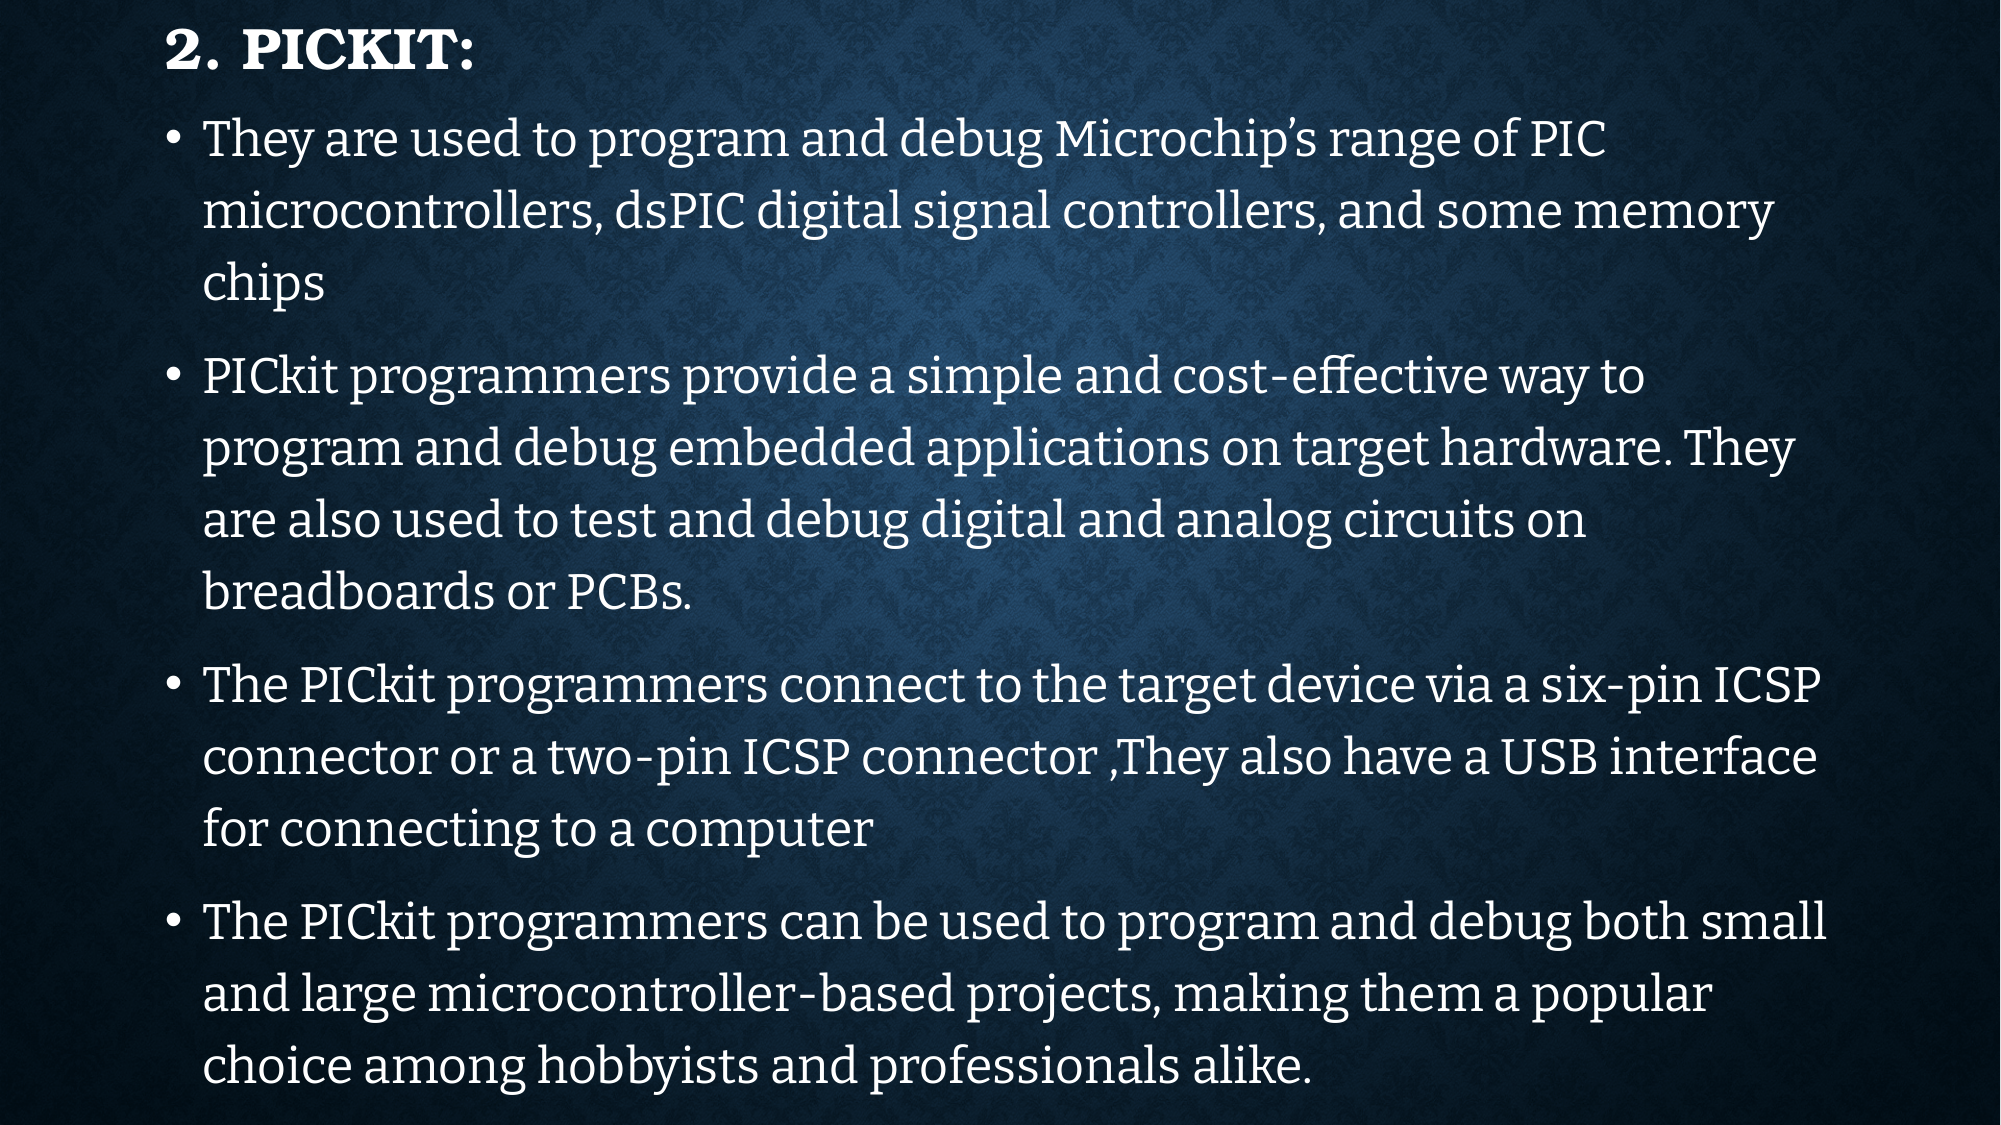

# 2. PICkit:
They are used to program and debug Microchip’s range of PIC microcontrollers, dsPIC digital signal controllers, and some memory chips
PICkit programmers provide a simple and cost-effective way to program and debug embedded applications on target hardware. They are also used to test and debug digital and analog circuits on breadboards or PCBs.
The PICkit programmers connect to the target device via a six-pin ICSP connector or a two-pin ICSP connector ,They also have a USB interface for connecting to a computer
The PICkit programmers can be used to program and debug both small and large microcontroller-based projects, making them a popular choice among hobbyists and professionals alike.